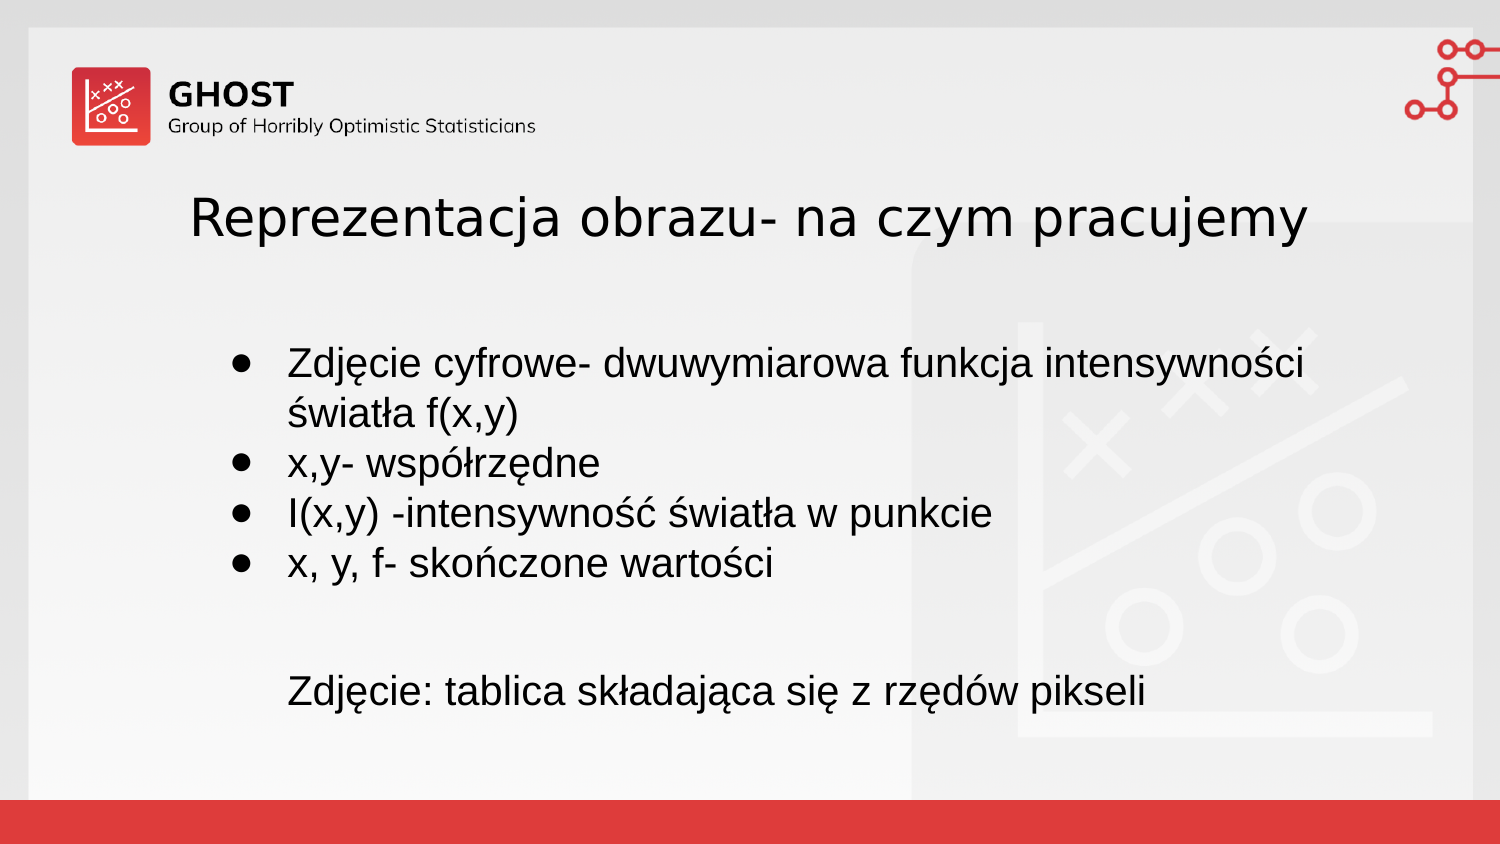

# Reprezentacja obrazu- na czym pracujemy
Zdjęcie cyfrowe- dwuwymiarowa funkcja intensywności światła f(x,y)
x,y- współrzędne
I(x,y) -intensywność światła w punkcie
x, y, f- skończone wartości
Zdjęcie: tablica składająca się z rzędów pikseli